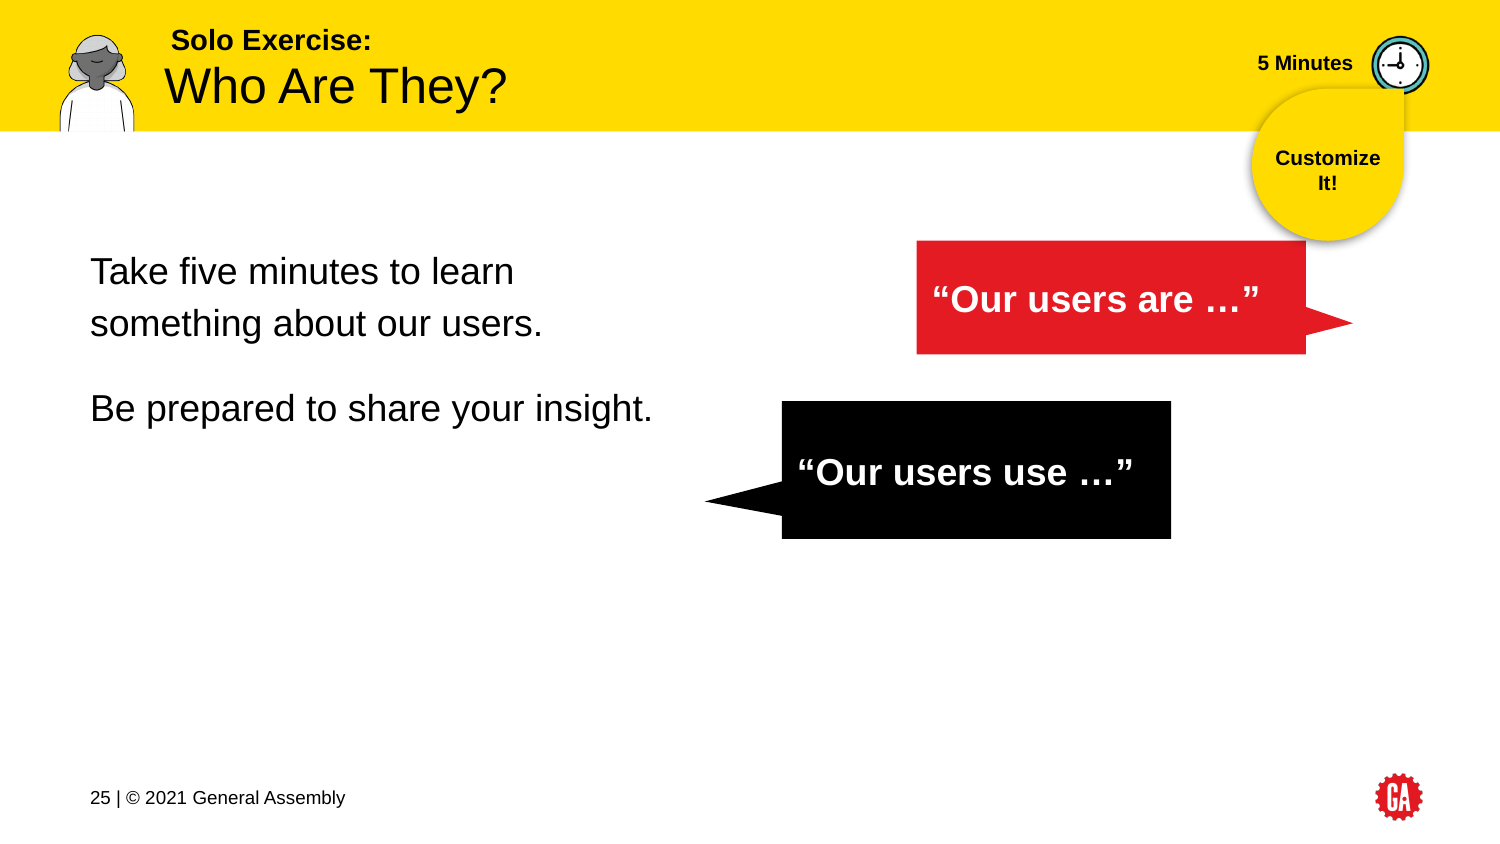

5 Minutes
# Who Are They?

Customize It!

Take five minutes to learn something about our users.
Be prepared to share your insight.

“Our users are …”
“Our users use …”
25 | © 2021 General Assembly

25